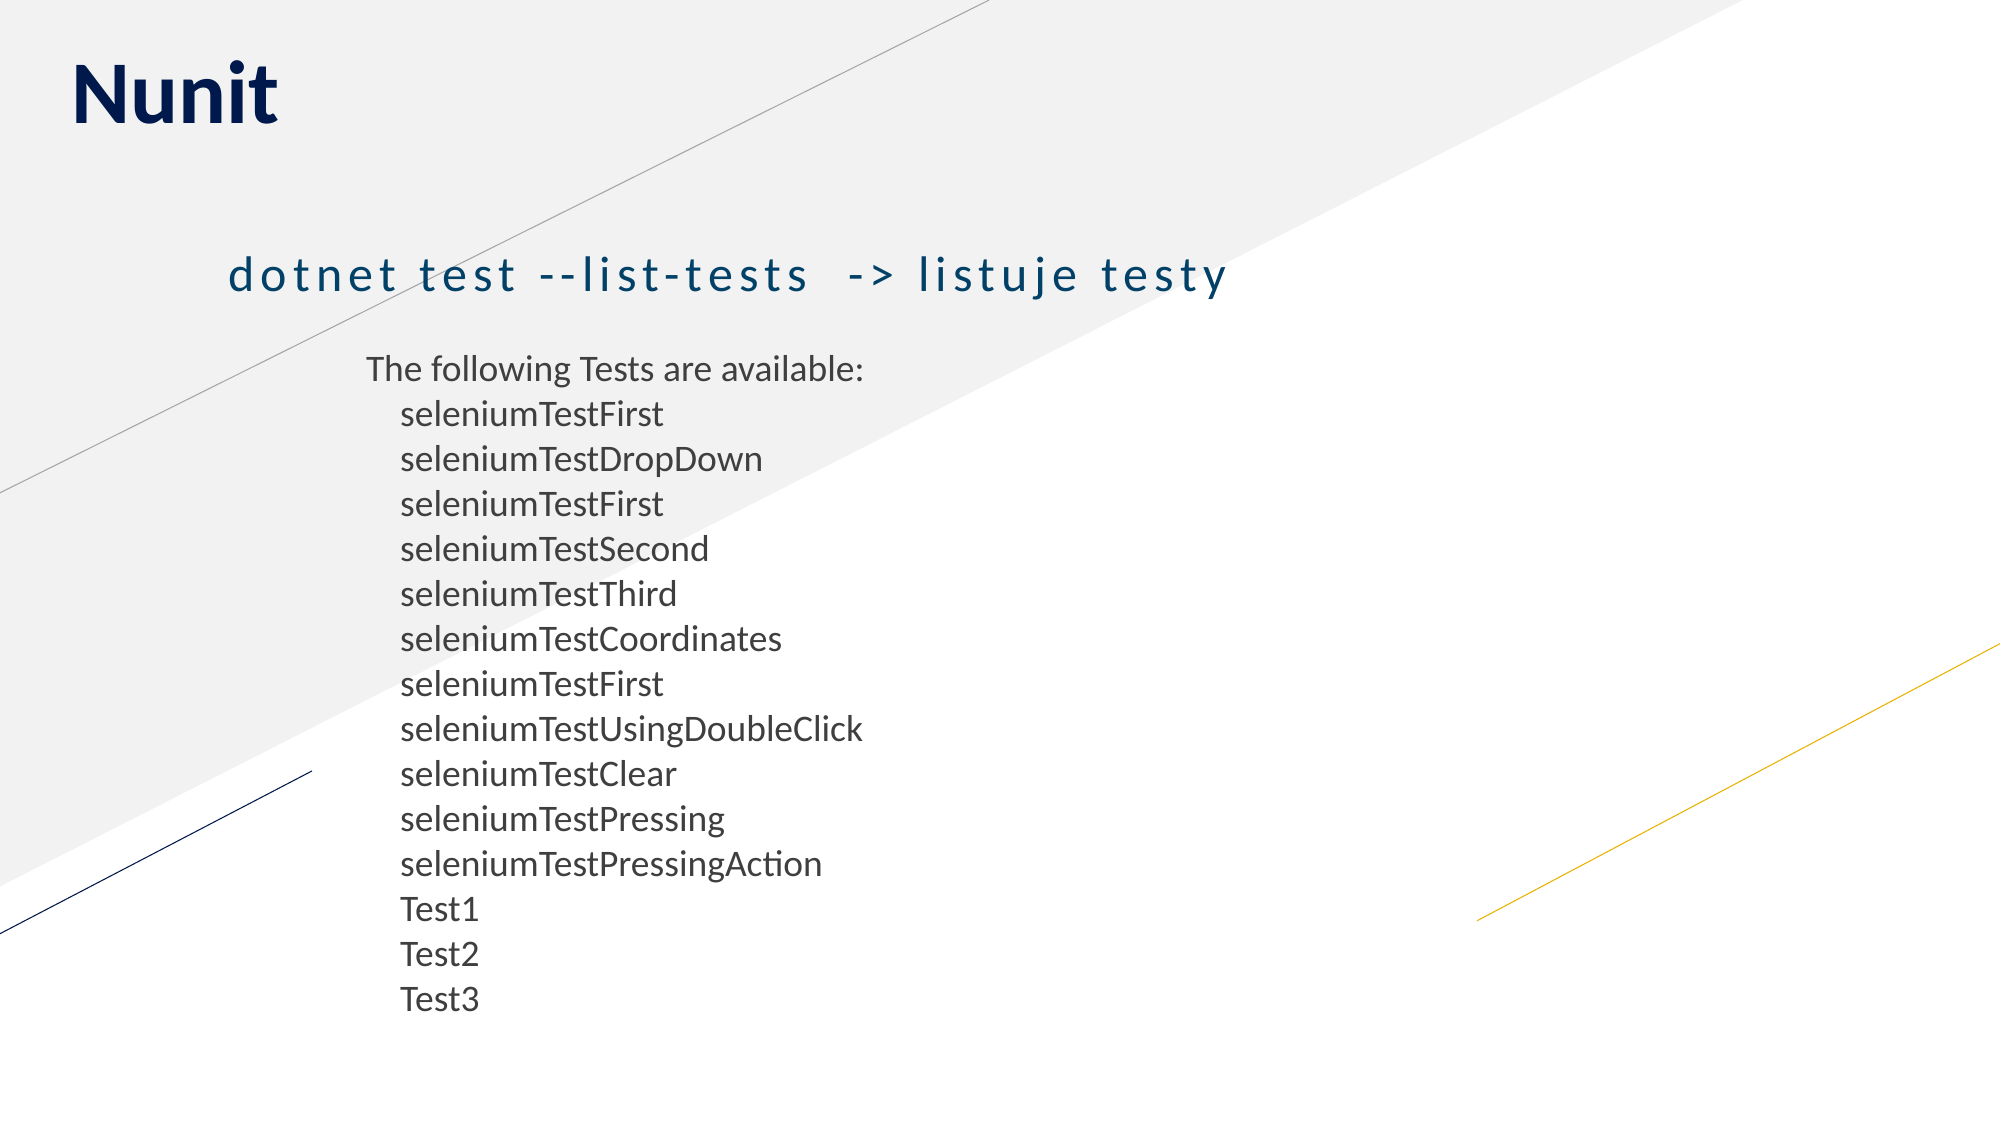

# Nunit
dotnet test --list-tests  -> listuje testy
The following Tests are available:
    seleniumTestFirst
    seleniumTestDropDown
    seleniumTestFirst
    seleniumTestSecond
    seleniumTestThird
    seleniumTestCoordinates
    seleniumTestFirst
    seleniumTestUsingDoubleClick
    seleniumTestClear
    seleniumTestPressing
    seleniumTestPressingAction
    Test1
    Test2
    Test3